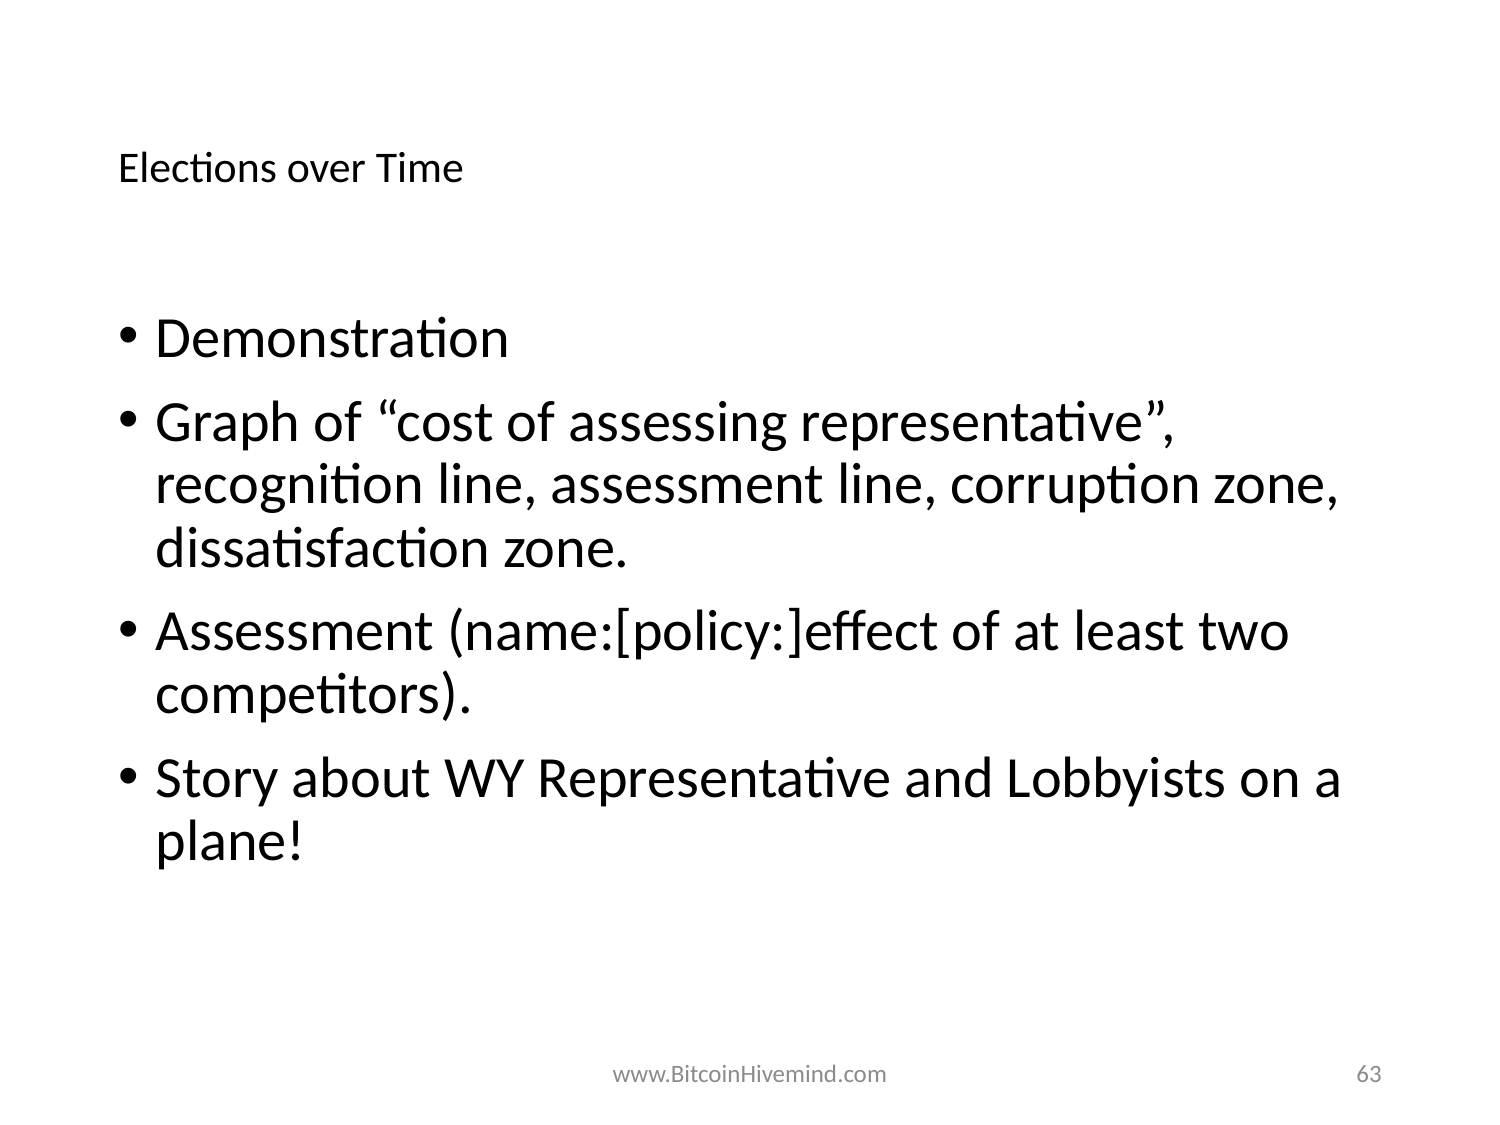

# Elections over Time
Demonstration
Graph of “cost of assessing representative”, recognition line, assessment line, corruption zone, dissatisfaction zone.
Assessment (name:[policy:]effect of at least two competitors).
Story about WY Representative and Lobbyists on a plane!
www.BitcoinHivemind.com
63